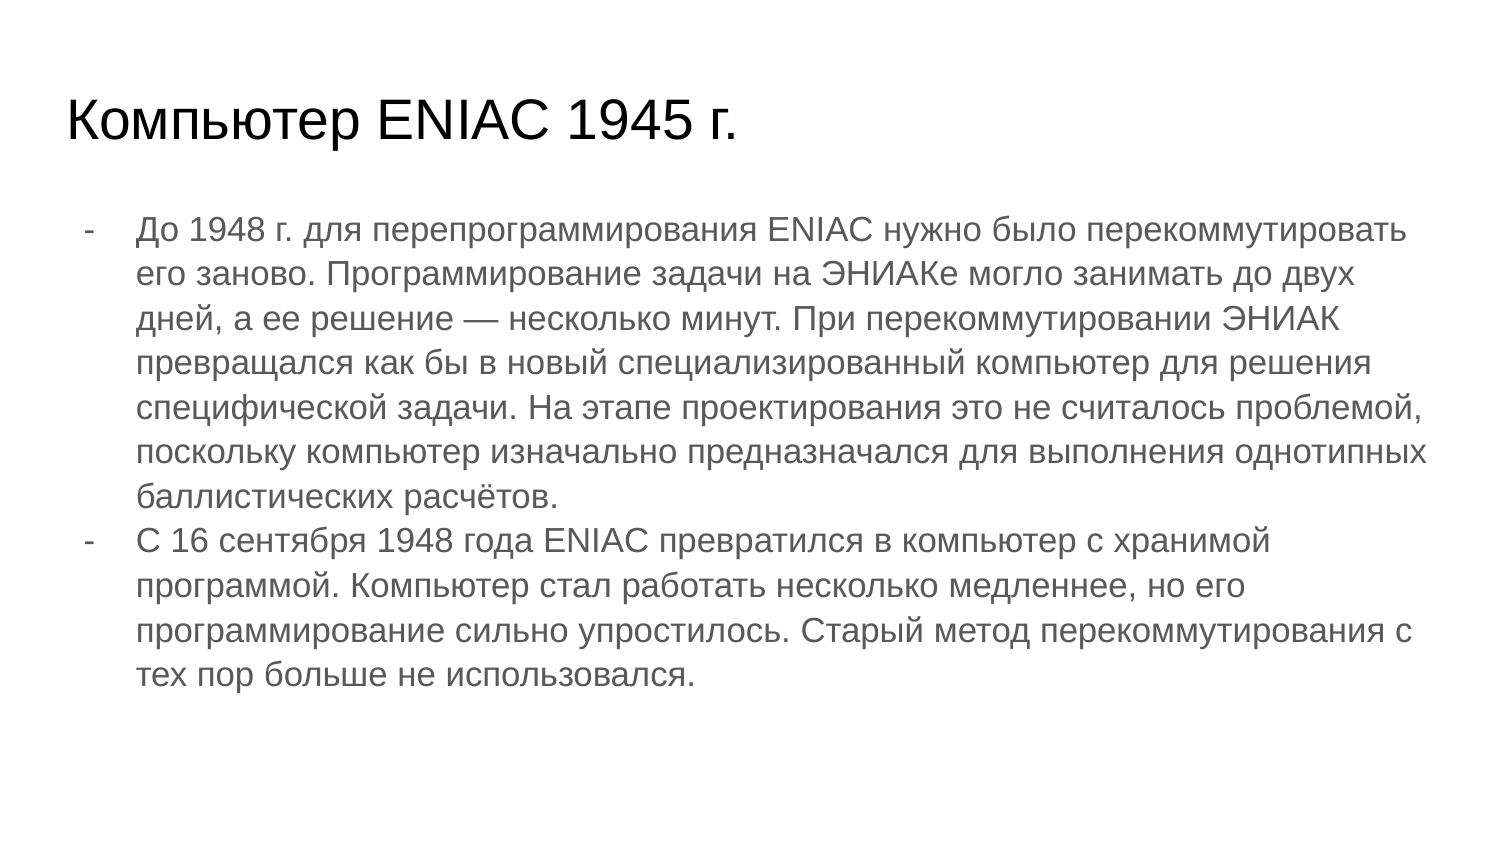

# Компьютер ENIAC 1945 г.

До 1948 г. для перепрограммирования ENIAC нужно было перекоммутировать его заново. Программирование задачи на ЭНИАКе могло занимать до двух дней, а ее решение — несколько минут. При перекоммутировании ЭНИАК превращался как бы в новый специализированный компьютер для решения специфической задачи. На этапе проектирования это не считалось проблемой, поскольку компьютер изначально предназначался для выполнения однотипных баллистических расчётов.
С 16 сентября 1948 года ENIAC превратился в компьютер с хранимой программой. Компьютер стал работать несколько медленнее, но его программирование сильно упростилось. Старый метод перекоммутирования с тех пор больше не использовался.